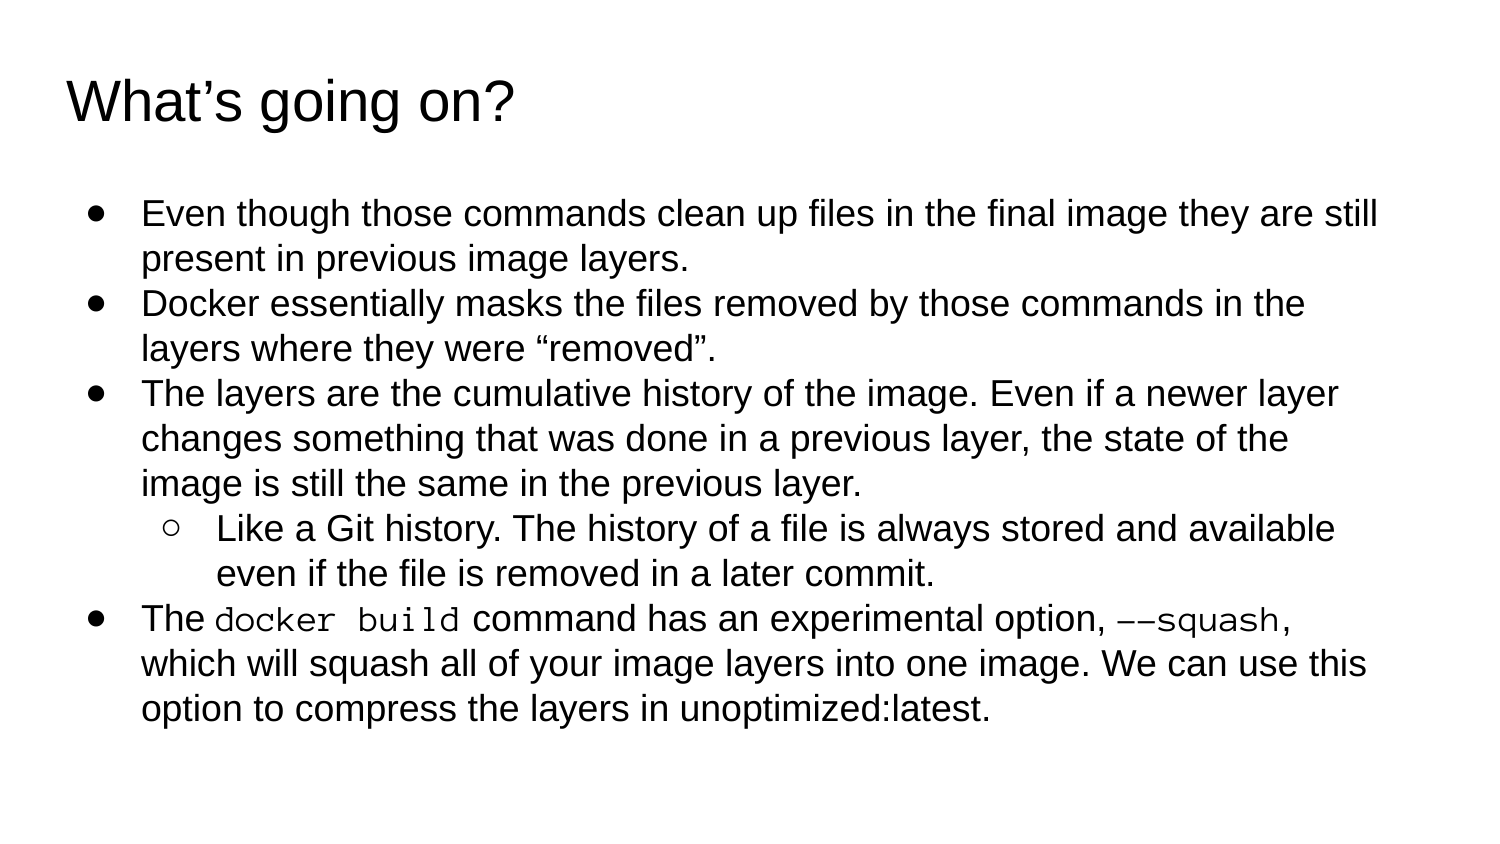

# What’s going on?
Even though those commands clean up files in the final image they are still present in previous image layers.
Docker essentially masks the files removed by those commands in the layers where they were “removed”.
The layers are the cumulative history of the image. Even if a newer layer changes something that was done in a previous layer, the state of the image is still the same in the previous layer.
Like a Git history. The history of a file is always stored and available even if the file is removed in a later commit.
The docker build command has an experimental option, --squash, which will squash all of your image layers into one image. We can use this option to compress the layers in unoptimized:latest.